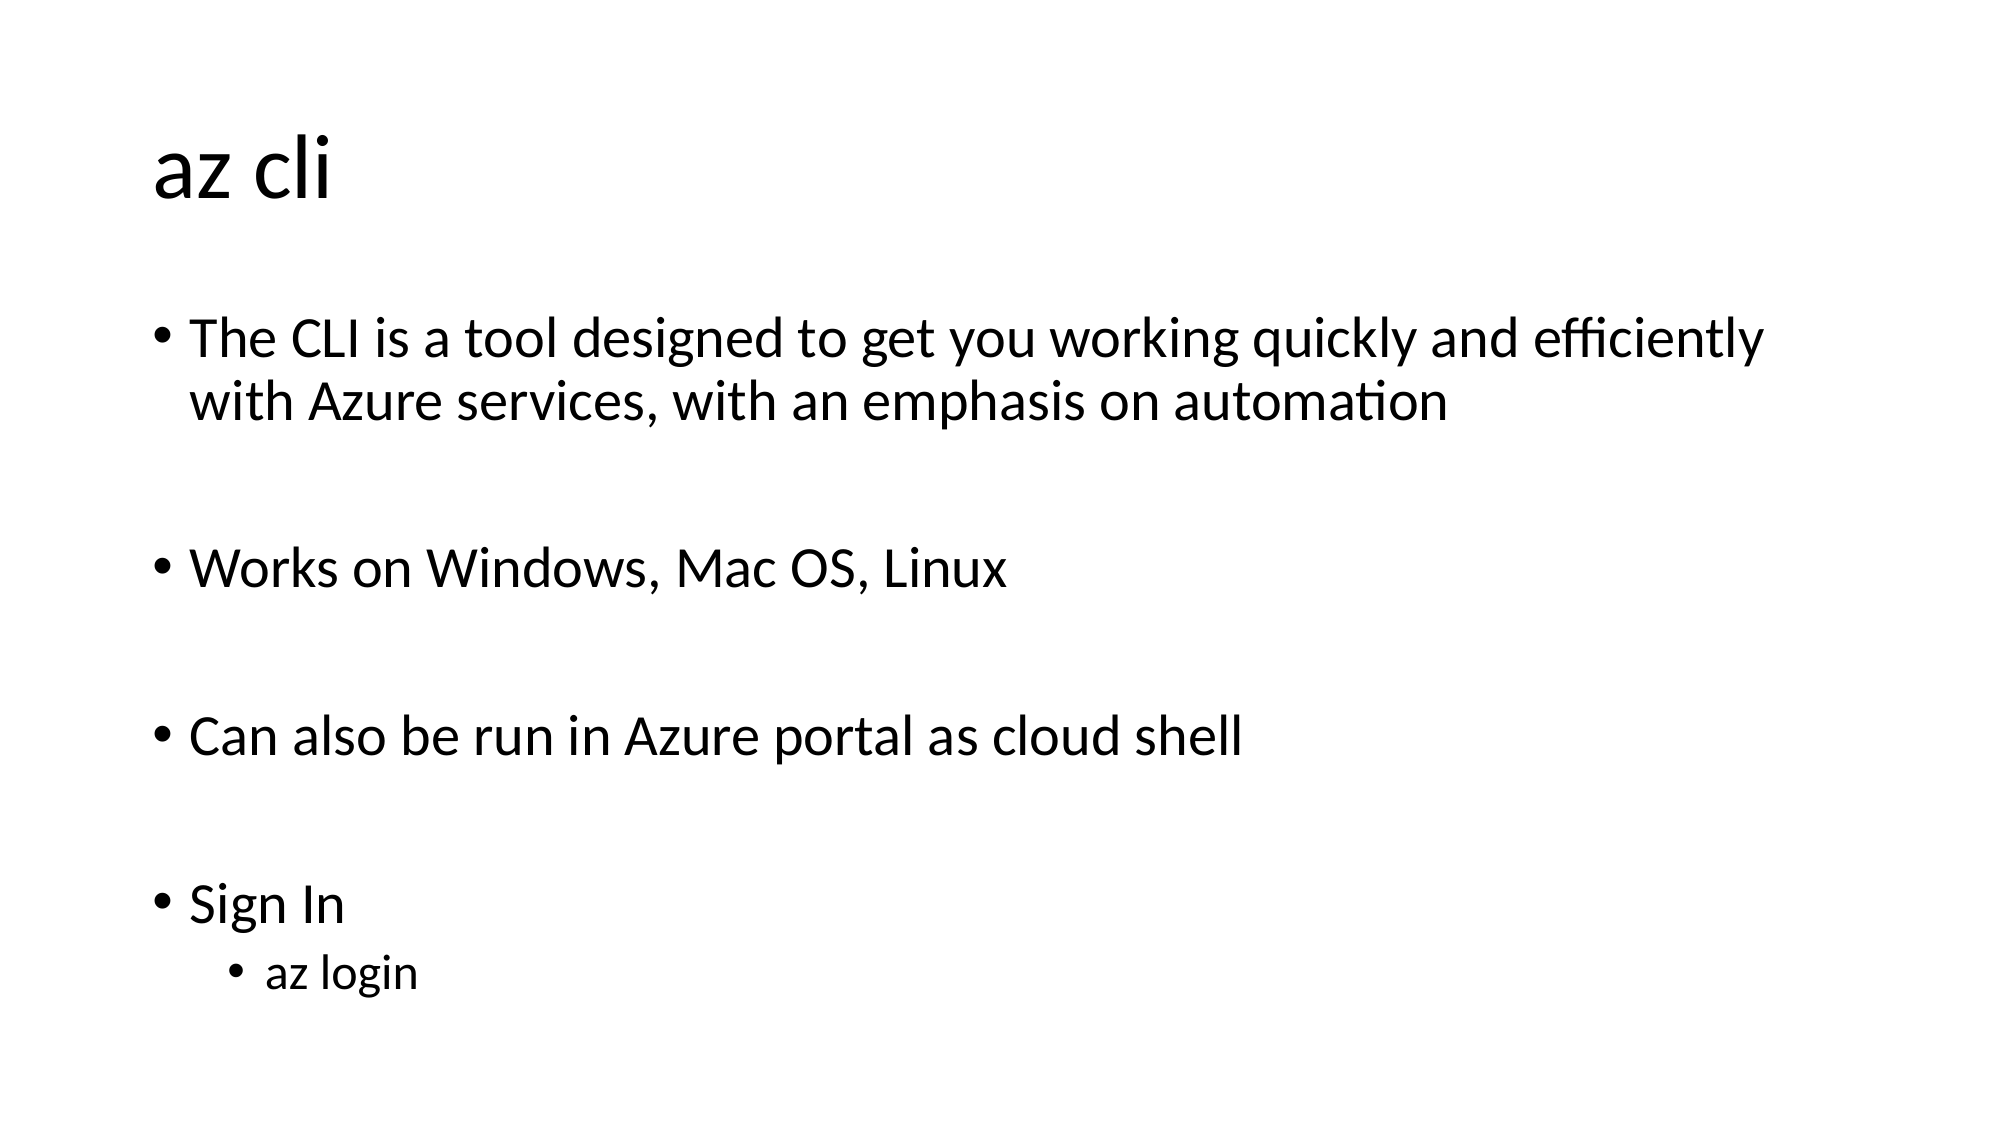

# az cli
The CLI is a tool designed to get you working quickly and efficiently with Azure services, with an emphasis on automation

Works on Windows, Mac OS, Linux

Can also be run in Azure portal as cloud shell

Sign In
az login